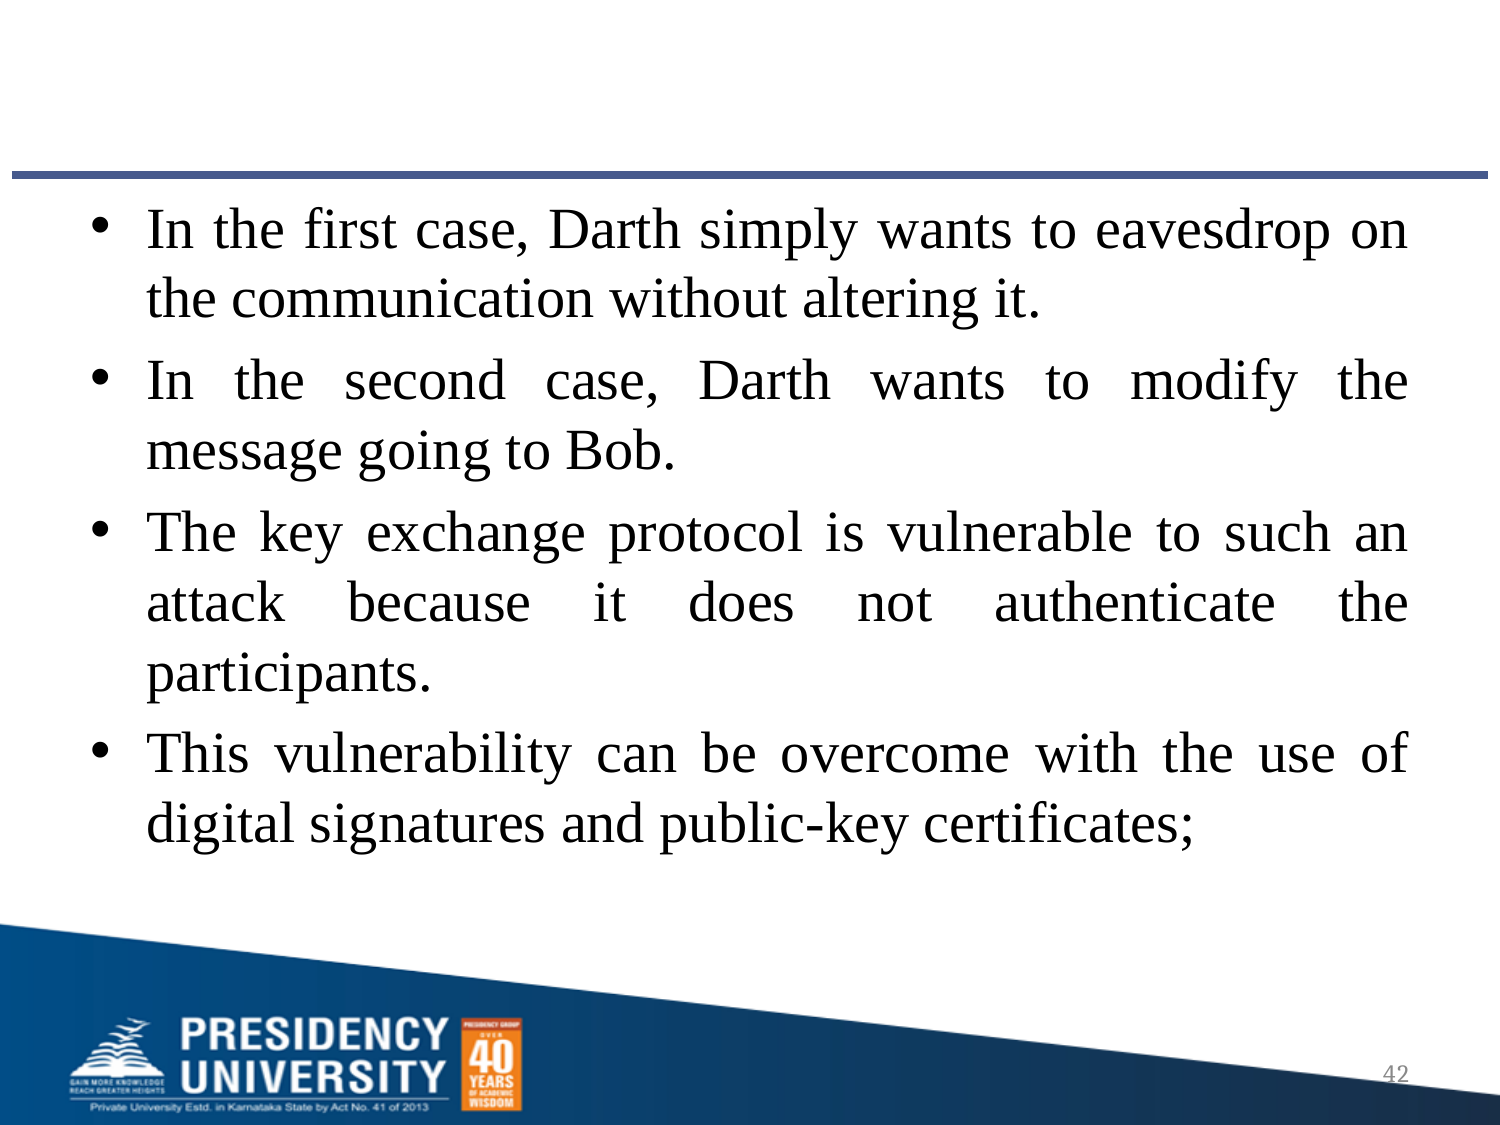

#
In the first case, Darth simply wants to eavesdrop on the communication without altering it.
In the second case, Darth wants to modify the message going to Bob.
The key exchange protocol is vulnerable to such an attack because it does not authenticate the participants.
This vulnerability can be overcome with the use of digital signatures and public-key certificates;
42